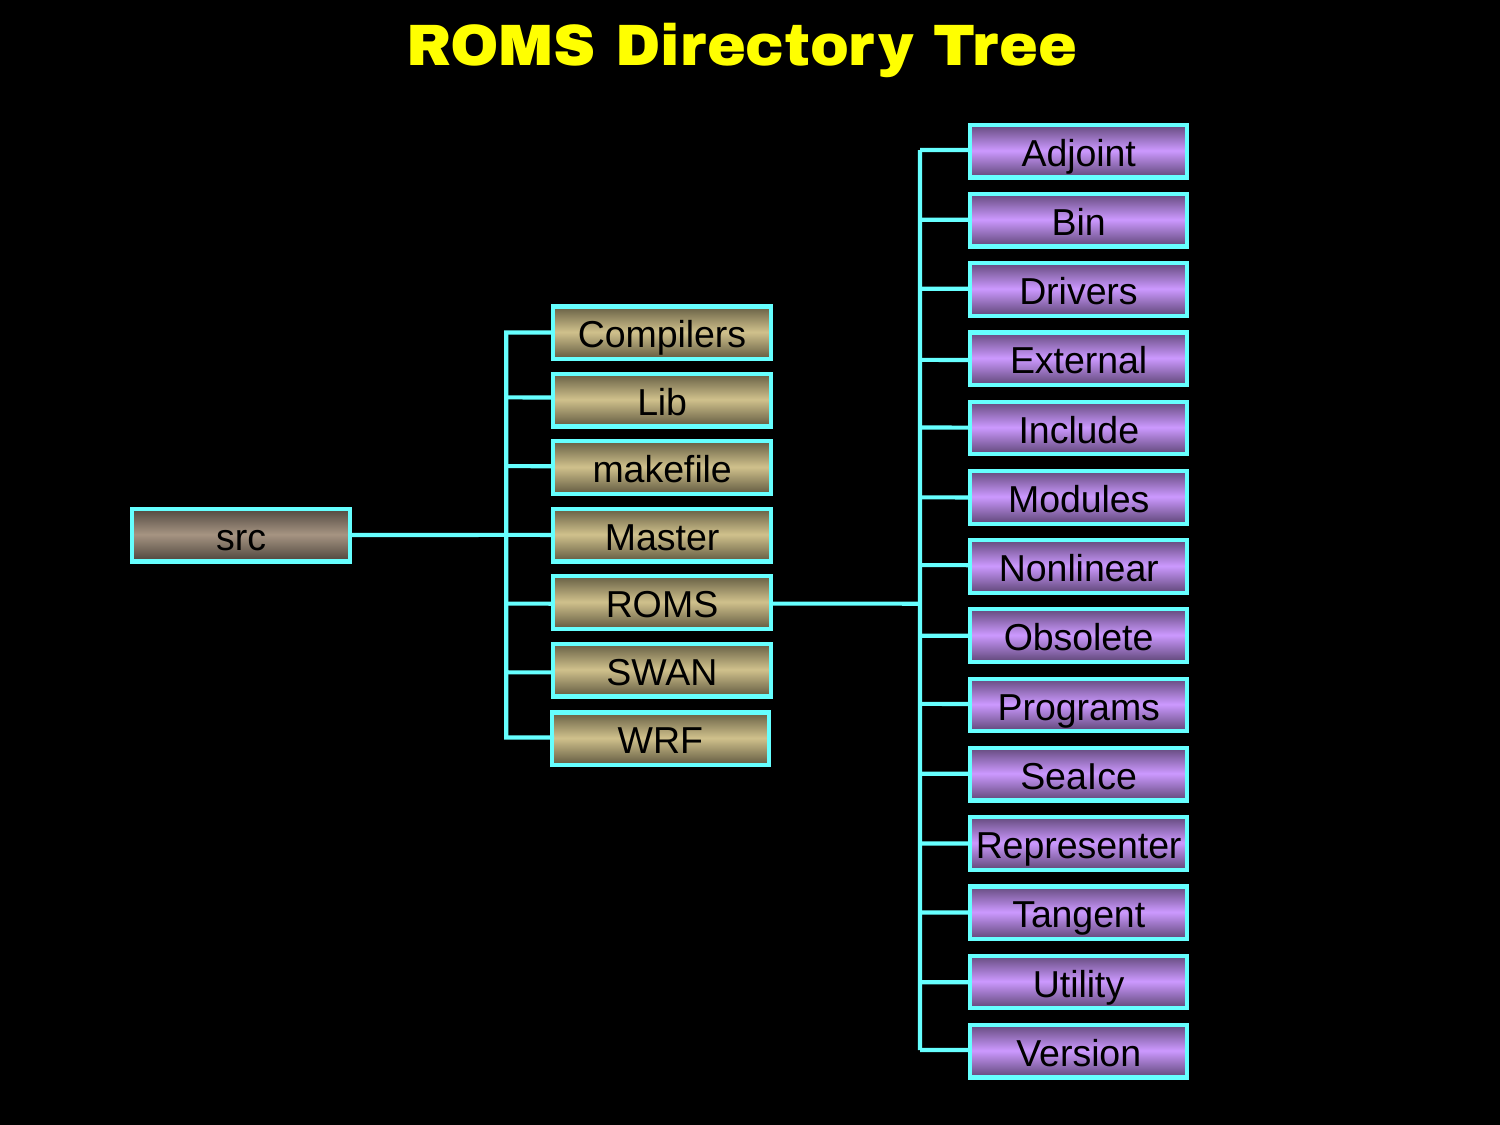

ROMS Directory Tree
Adjoint

Bin

Drivers

External

Include

Modules

Nonlinear

Obsolete

Programs

SeaIce

Representer

Tangent

Utility

Version

Compilers

Lib

makefile

src
Master

ROMS

SWAN

WRF